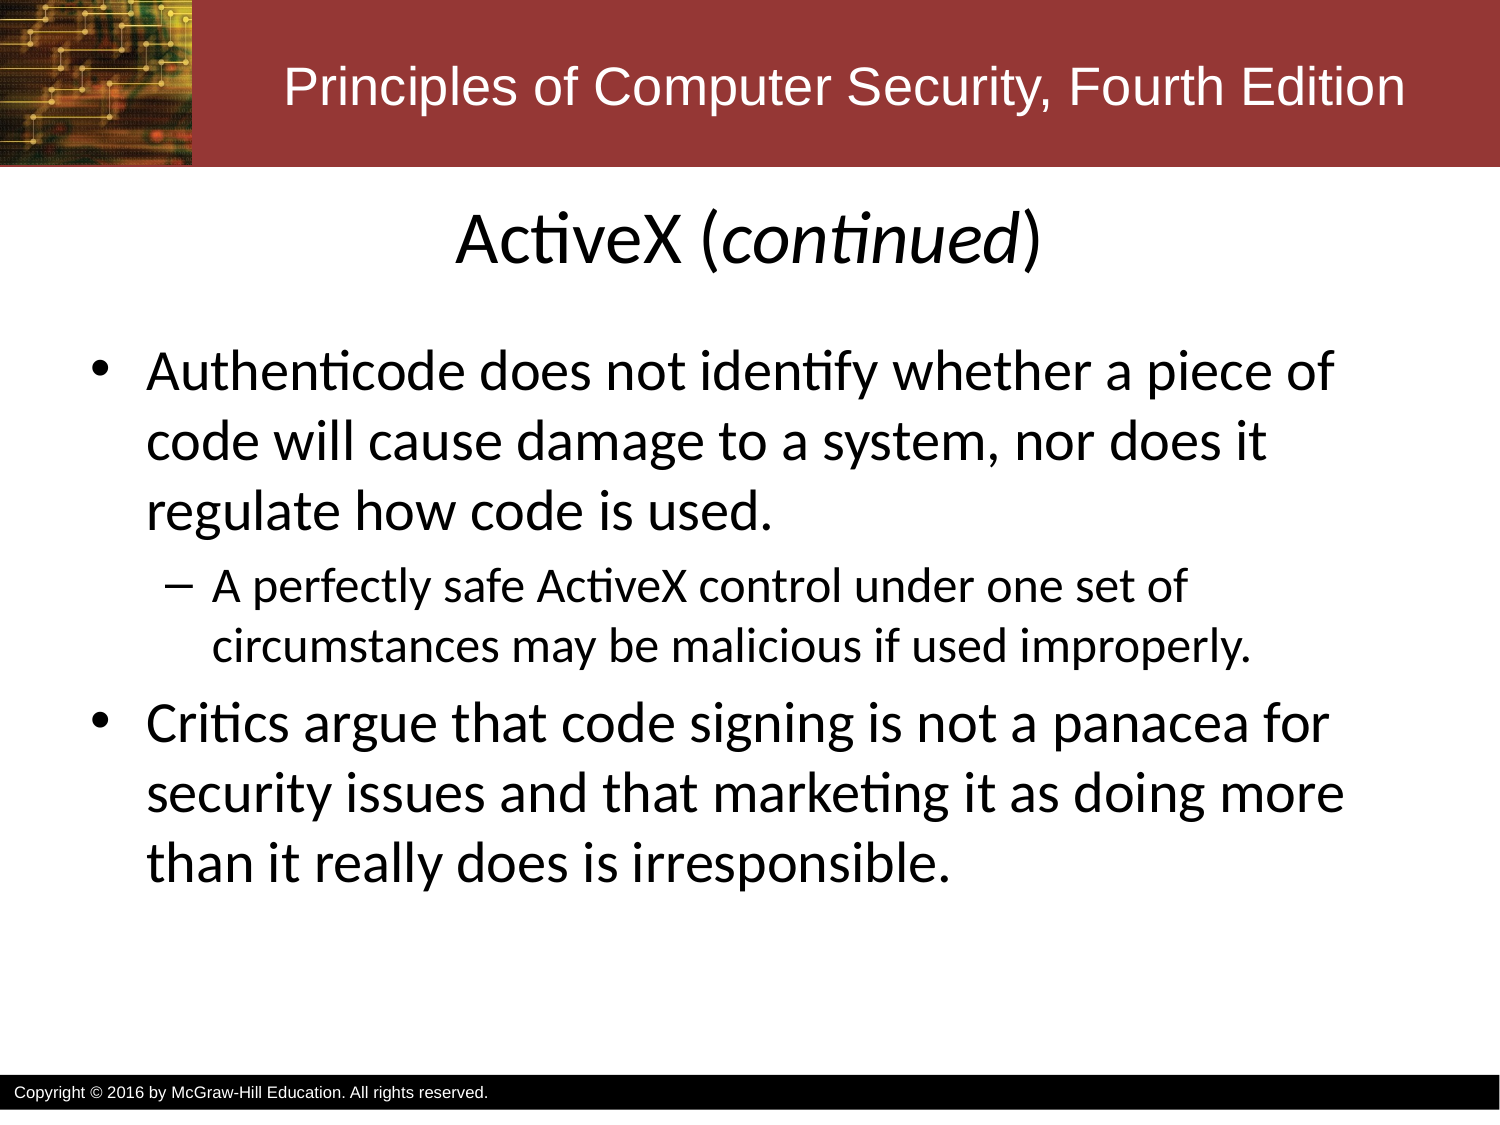

# ActiveX (continued)
Authenticode does not identify whether a piece of code will cause damage to a system, nor does it regulate how code is used.
A perfectly safe ActiveX control under one set of circumstances may be malicious if used improperly.
Critics argue that code signing is not a panacea for security issues and that marketing it as doing more than it really does is irresponsible.